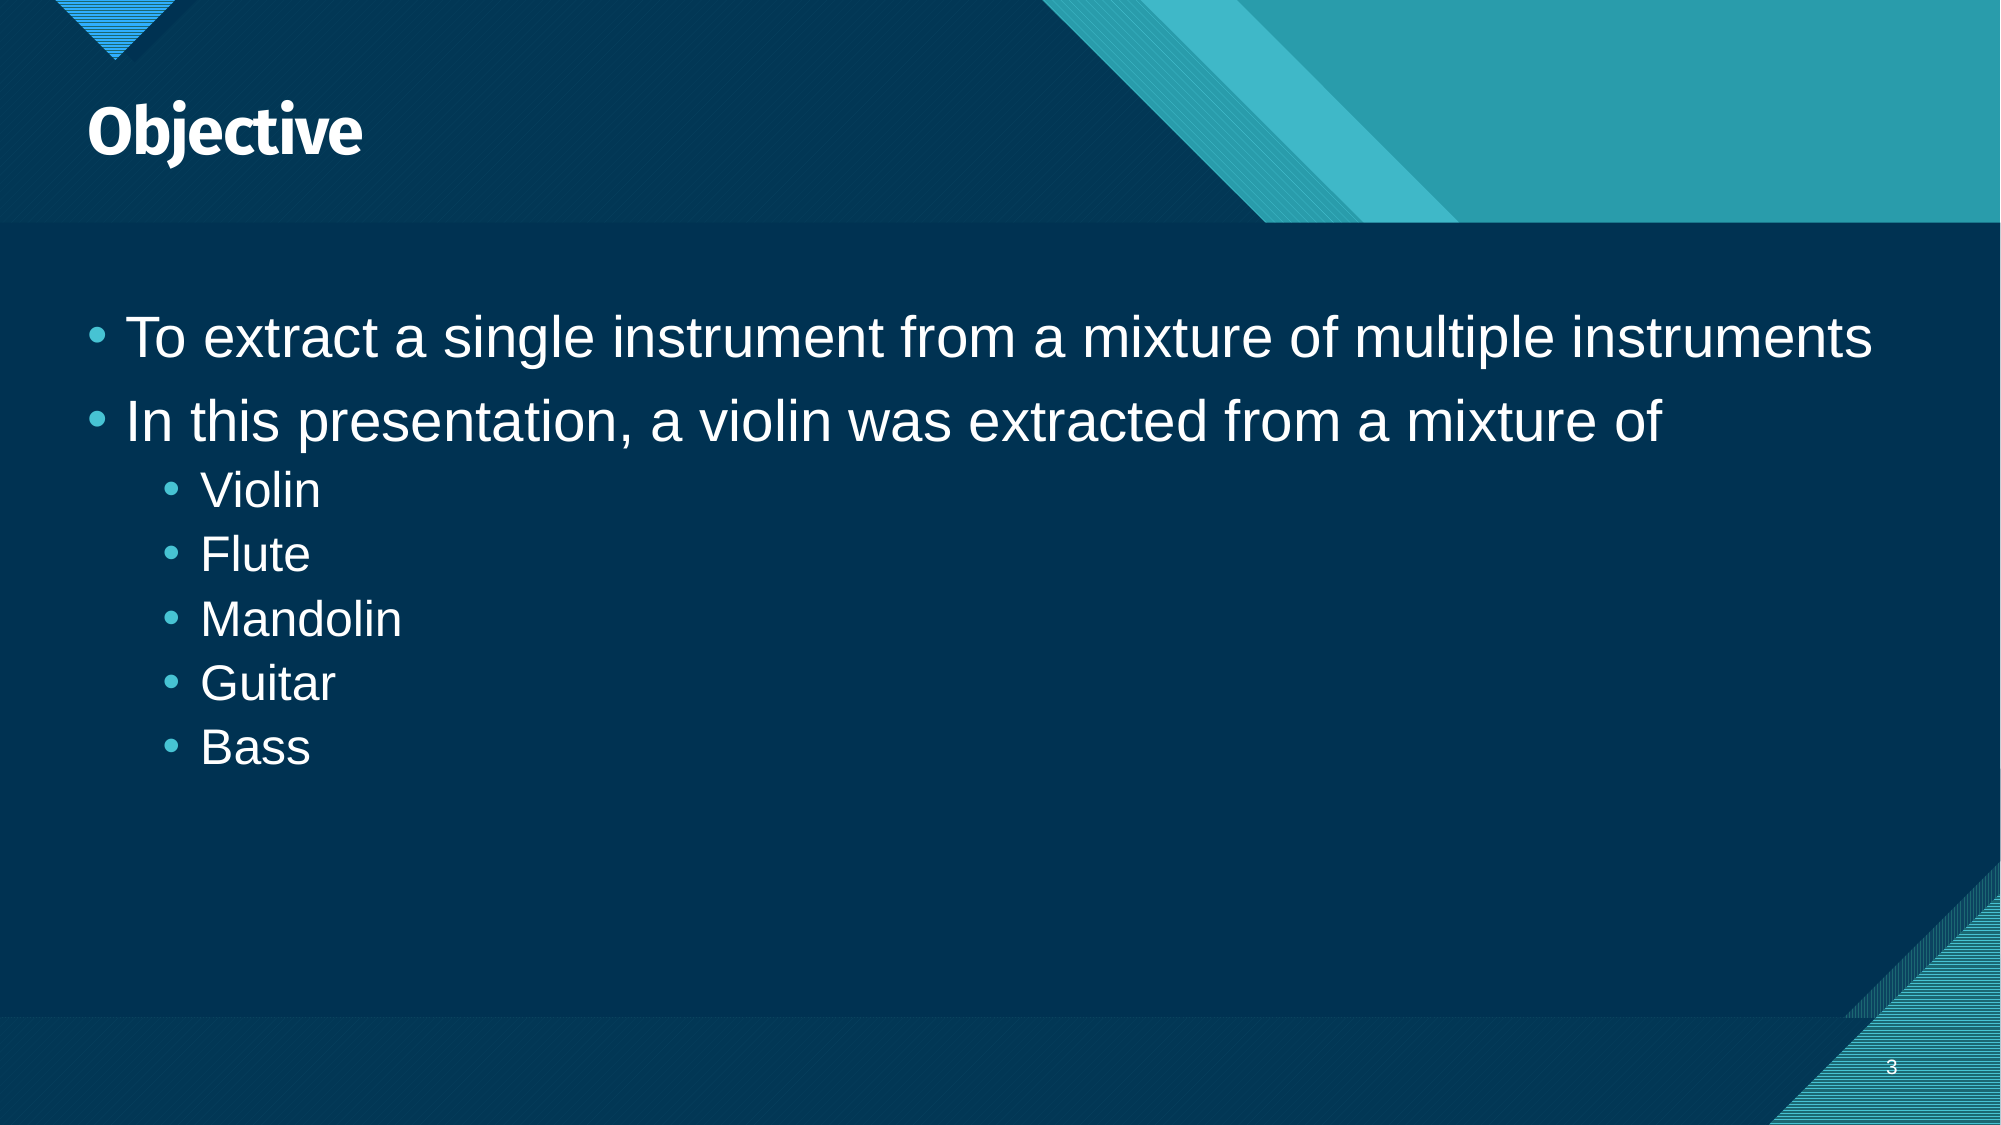

# Objective
To extract a single instrument from a mixture of multiple instruments
In this presentation, a violin was extracted from a mixture of
Violin
Flute
Mandolin
Guitar
Bass
3